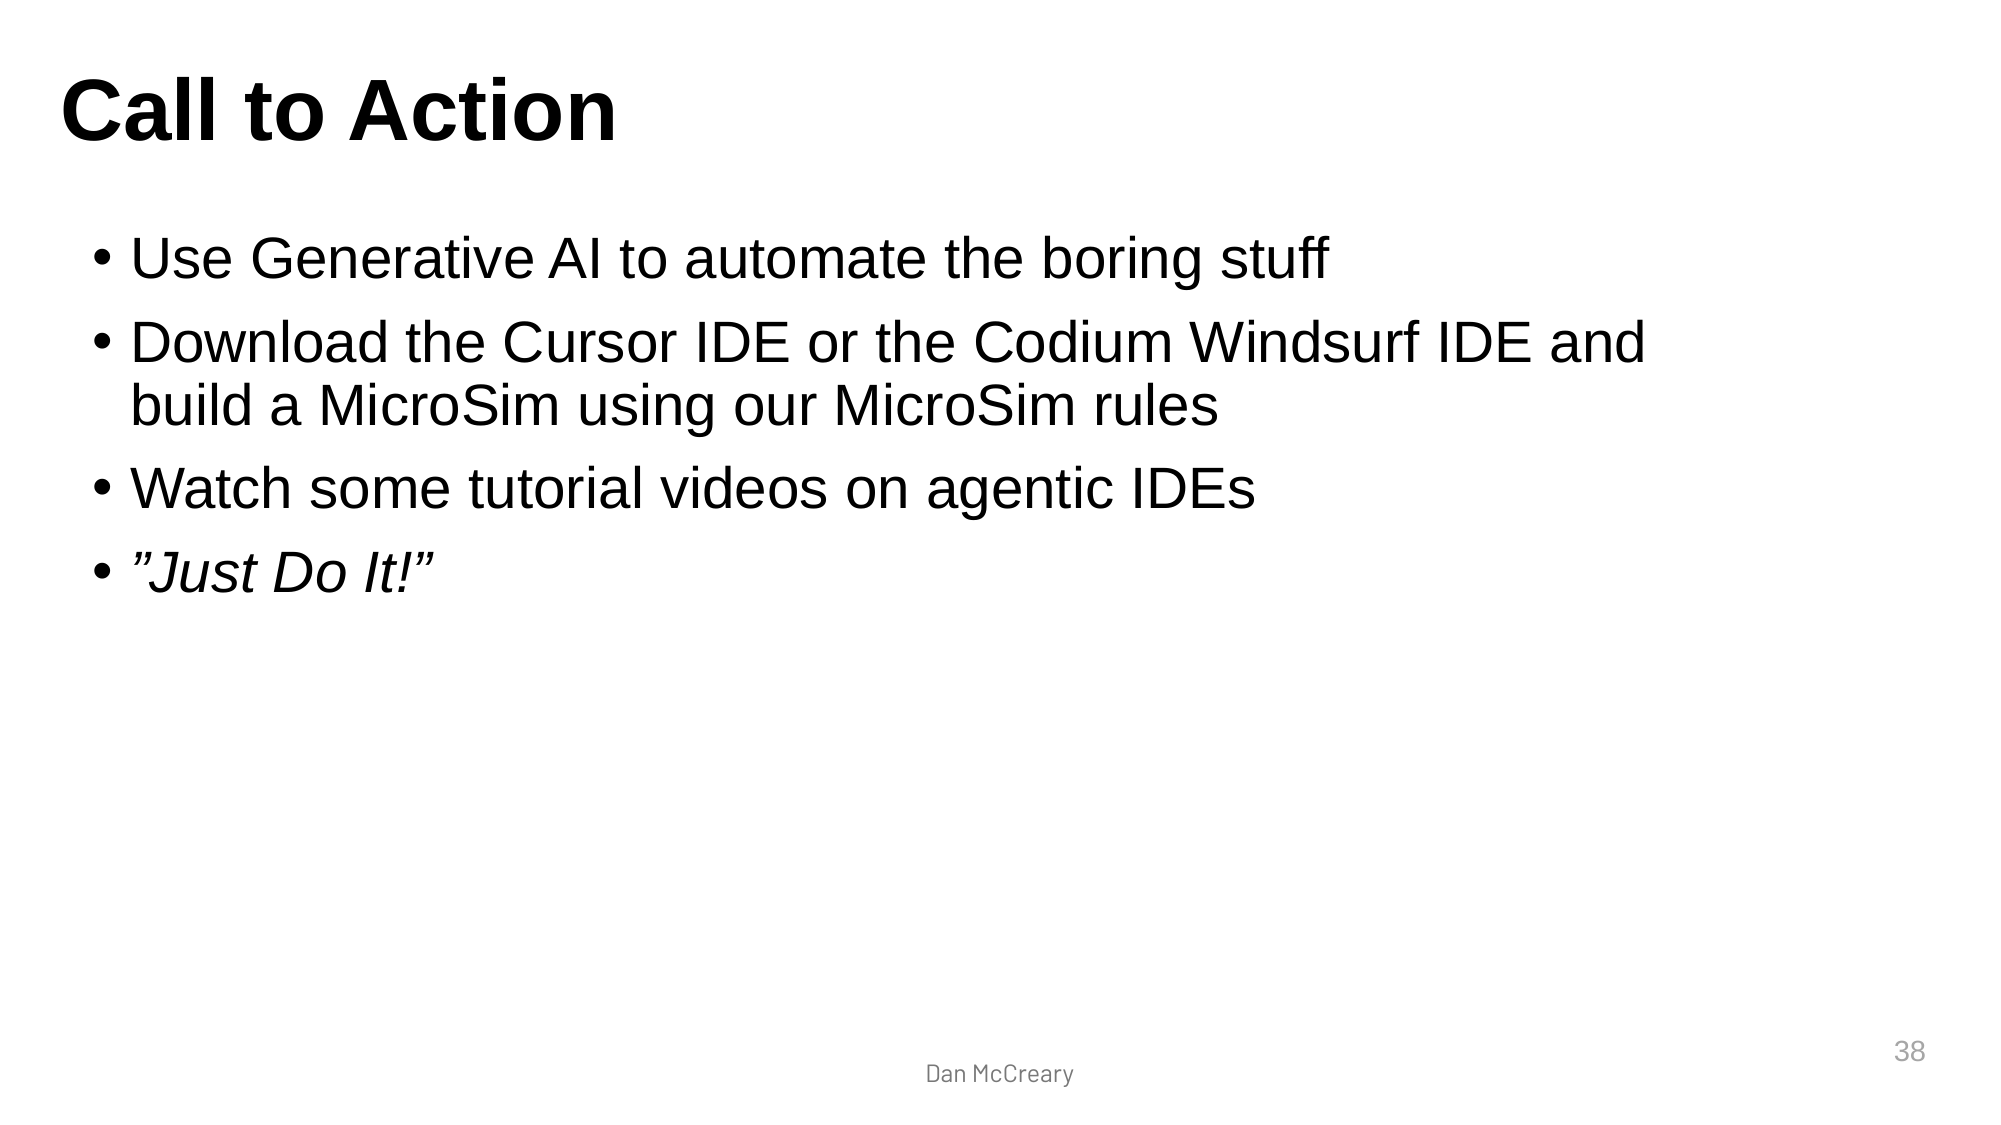

# Call to Action
Use Generative AI to automate the boring stuff
Download the Cursor IDE or the Codium Windsurf IDE and build a MicroSim using our MicroSim rules
Watch some tutorial videos on agentic IDEs
”Just Do It!”
38
Dan McCreary